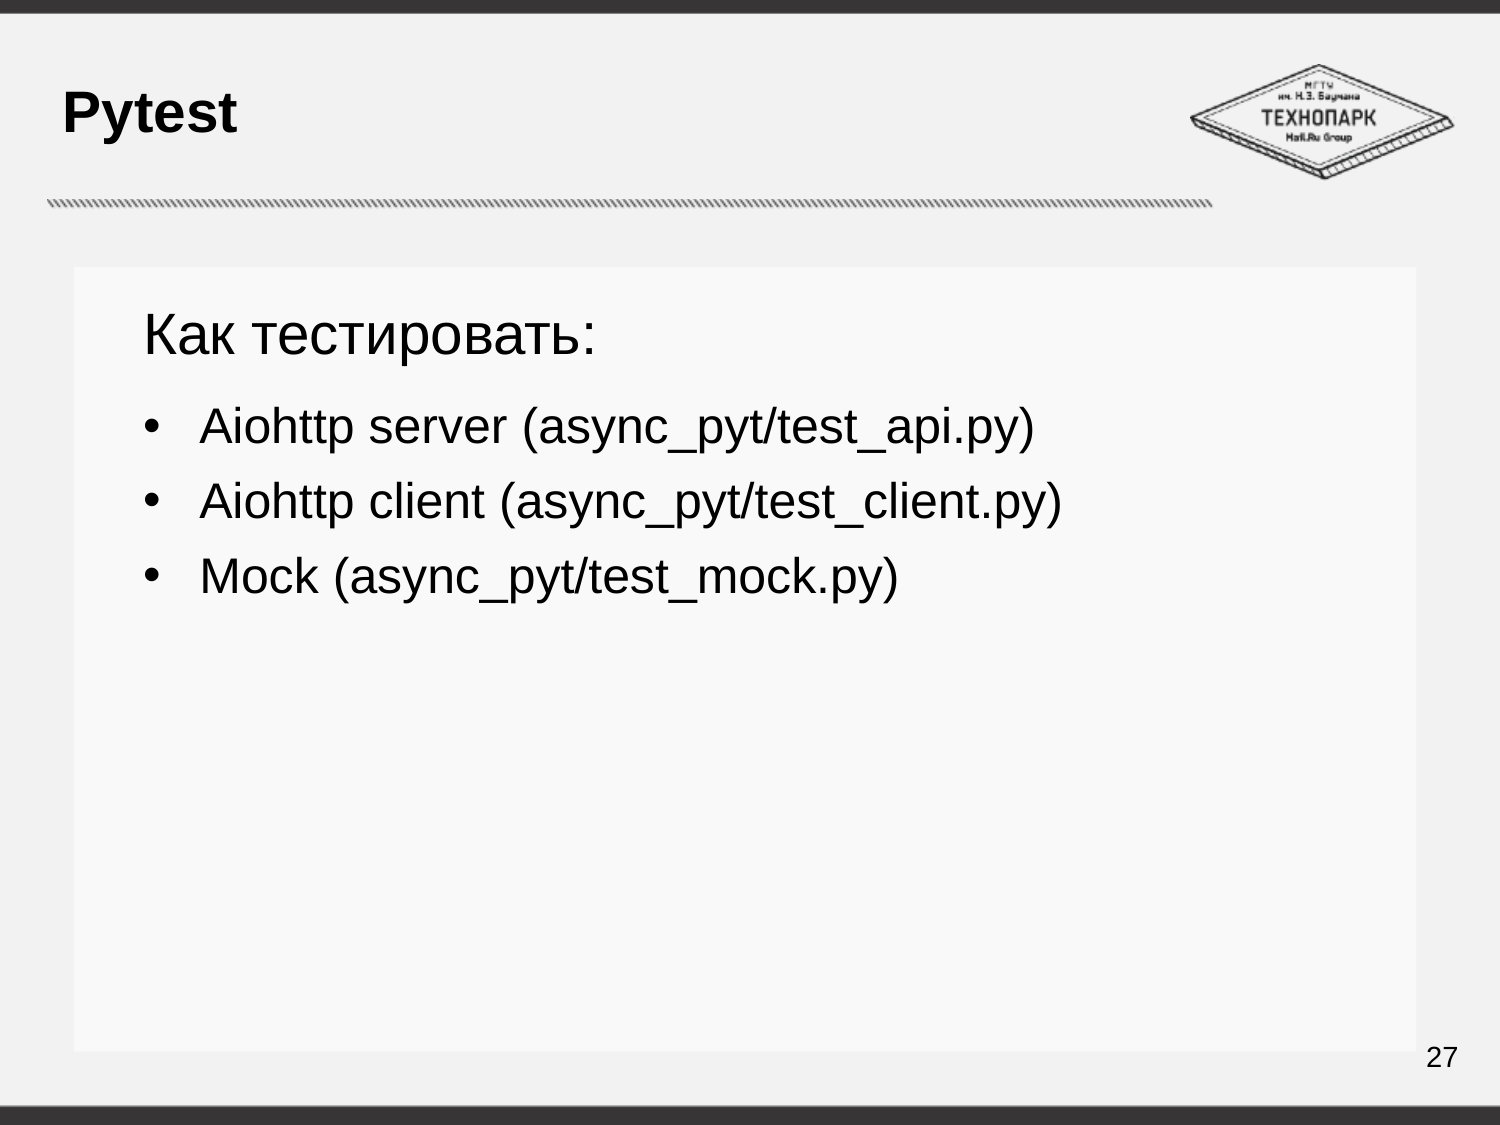

# Pytest
Как тестировать:
Aiohttp server (async_pyt/test_api.py)
Aiohttp client (async_pyt/test_client.py)
Mock (async_pyt/test_mock.py)
27